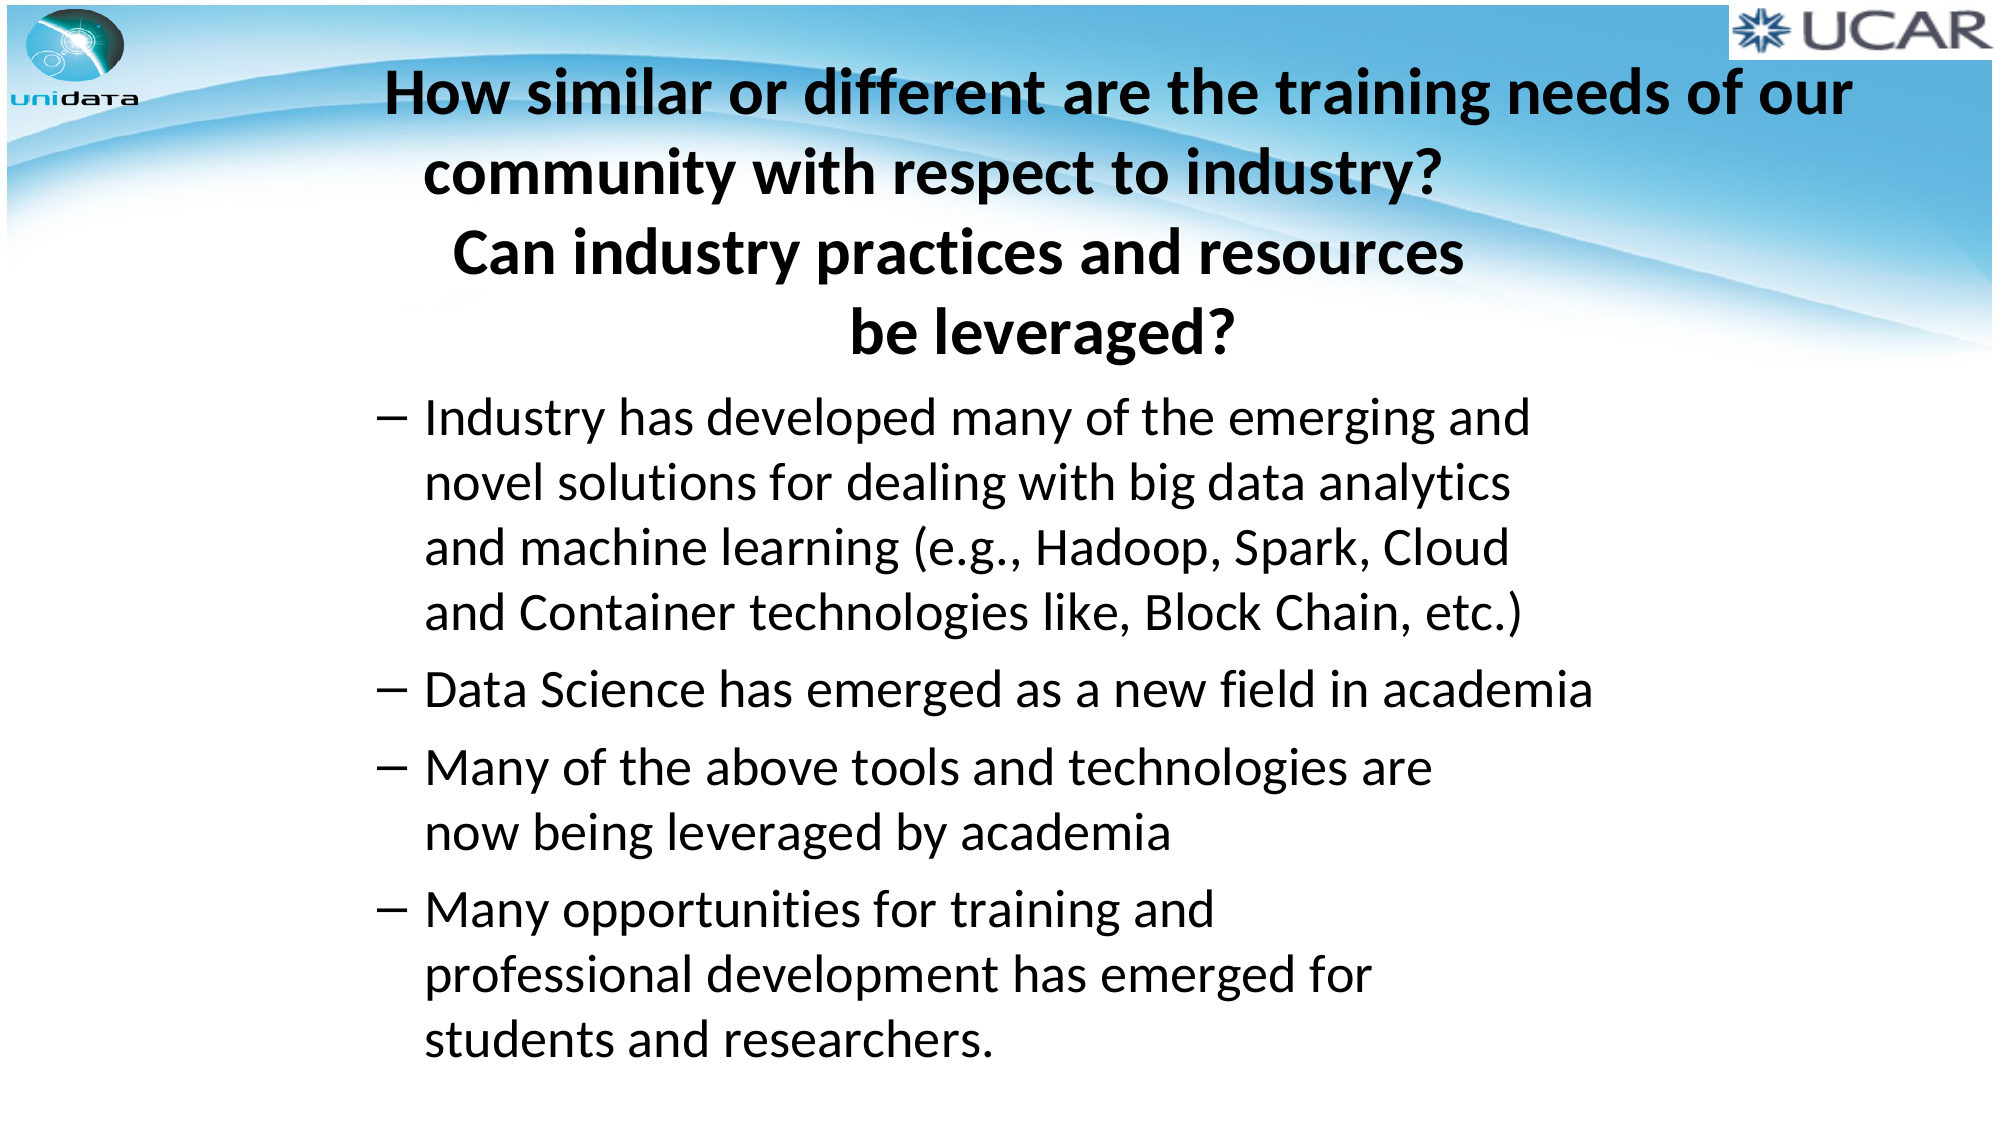

# How similar or different are the training needs of our community with respect to industry?
Can industry practices and resources be leveraged?
Industry has developed many of the emerging and novel solutions for dealing with big data analytics and machine learning (e.g., Hadoop, Spark, Cloud and Container technologies like, Block Chain, etc.)
Data Science has emerged as a new field in academia
Many of the above tools and technologies are now being leveraged by academia
Many opportunities for training and professional development has emerged for students and researchers.